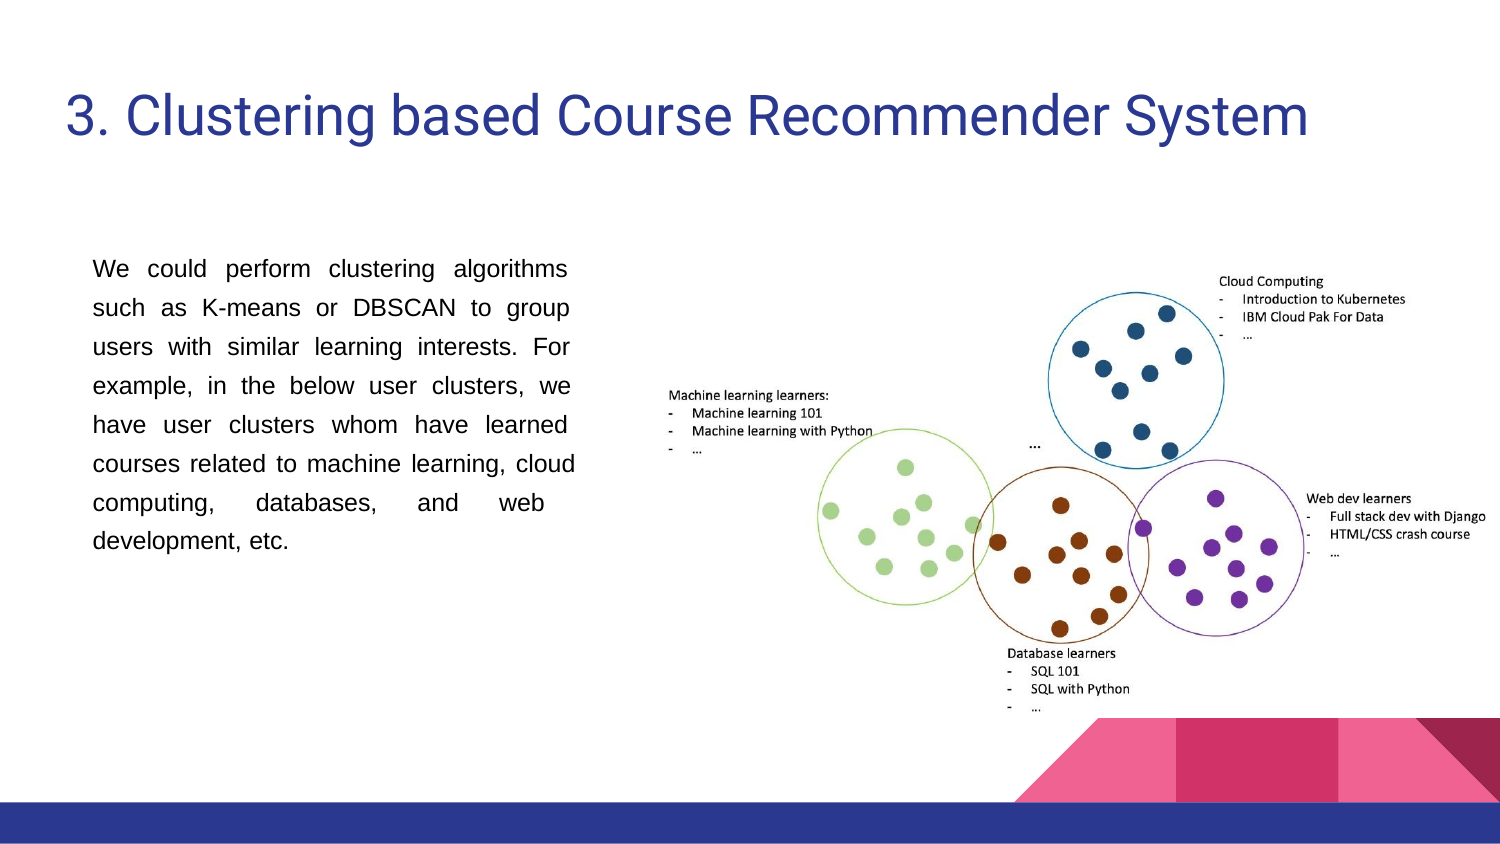

# 3. Clustering based Course Recommender System
We could perform clustering algorithms  such as K-means or DBSCAN to group  users with similar learning interests. For  example, in the below user clusters, we  have user clusters whom have learned  courses related to machine learning, cloud  computing, databases, and web  development, etc.